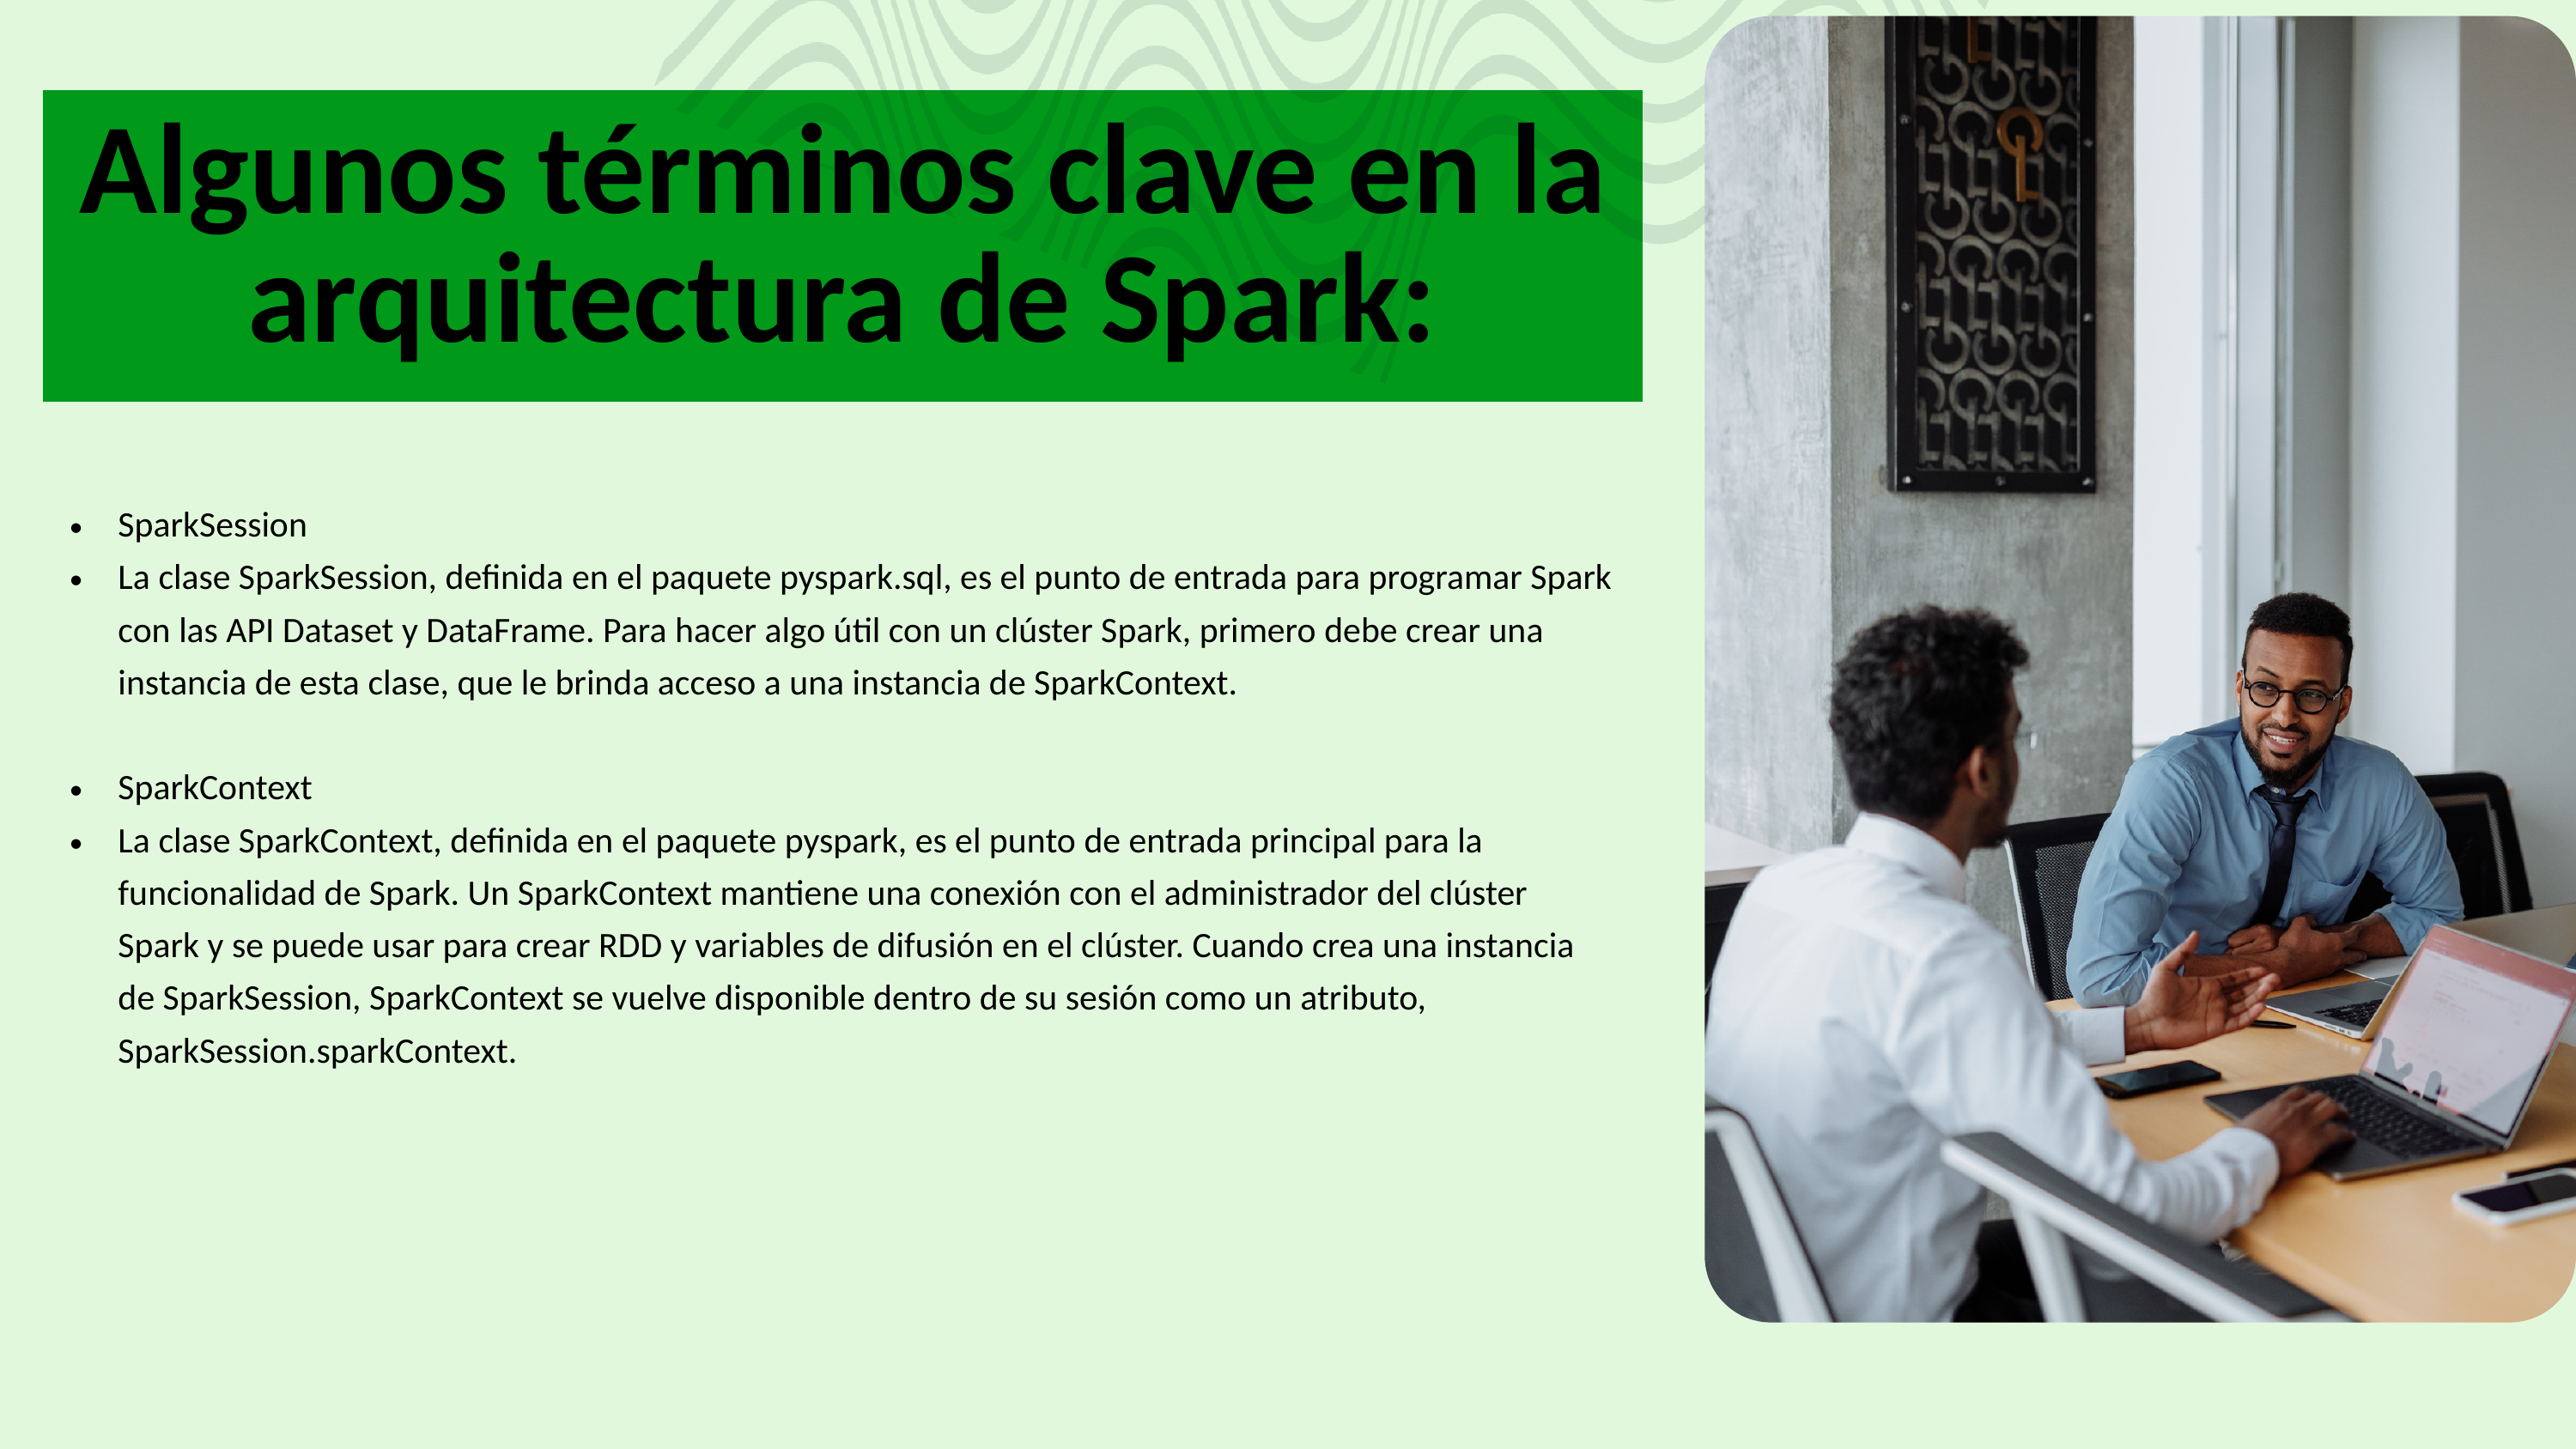

| Algunos términos clave en la arquitectura de Spark: |
| --- |
| SparkSession La clase SparkSession, definida en el paquete pyspark.sql, es el punto de entrada para programar Spark con las API Dataset y DataFrame. Para hacer algo útil con un clúster Spark, primero debe crear una instancia de esta clase, que le brinda acceso a una instancia de SparkContext. SparkContext La clase SparkContext, definida en el paquete pyspark, es el punto de entrada principal para la funcionalidad de Spark. Un SparkContext mantiene una conexión con el administrador del clúster Spark y se puede usar para crear RDD y variables de difusión en el clúster. Cuando crea una instancia de SparkSession, SparkContext se vuelve disponible dentro de su sesión como un atributo, SparkSession.sparkContext. |

Apache Spark no solo mejora la velocidad y eficiencia del procesamiento de datos, sino que también habilita capacidades avanzadas que son cruciales en el análisis de datos a gran escala.